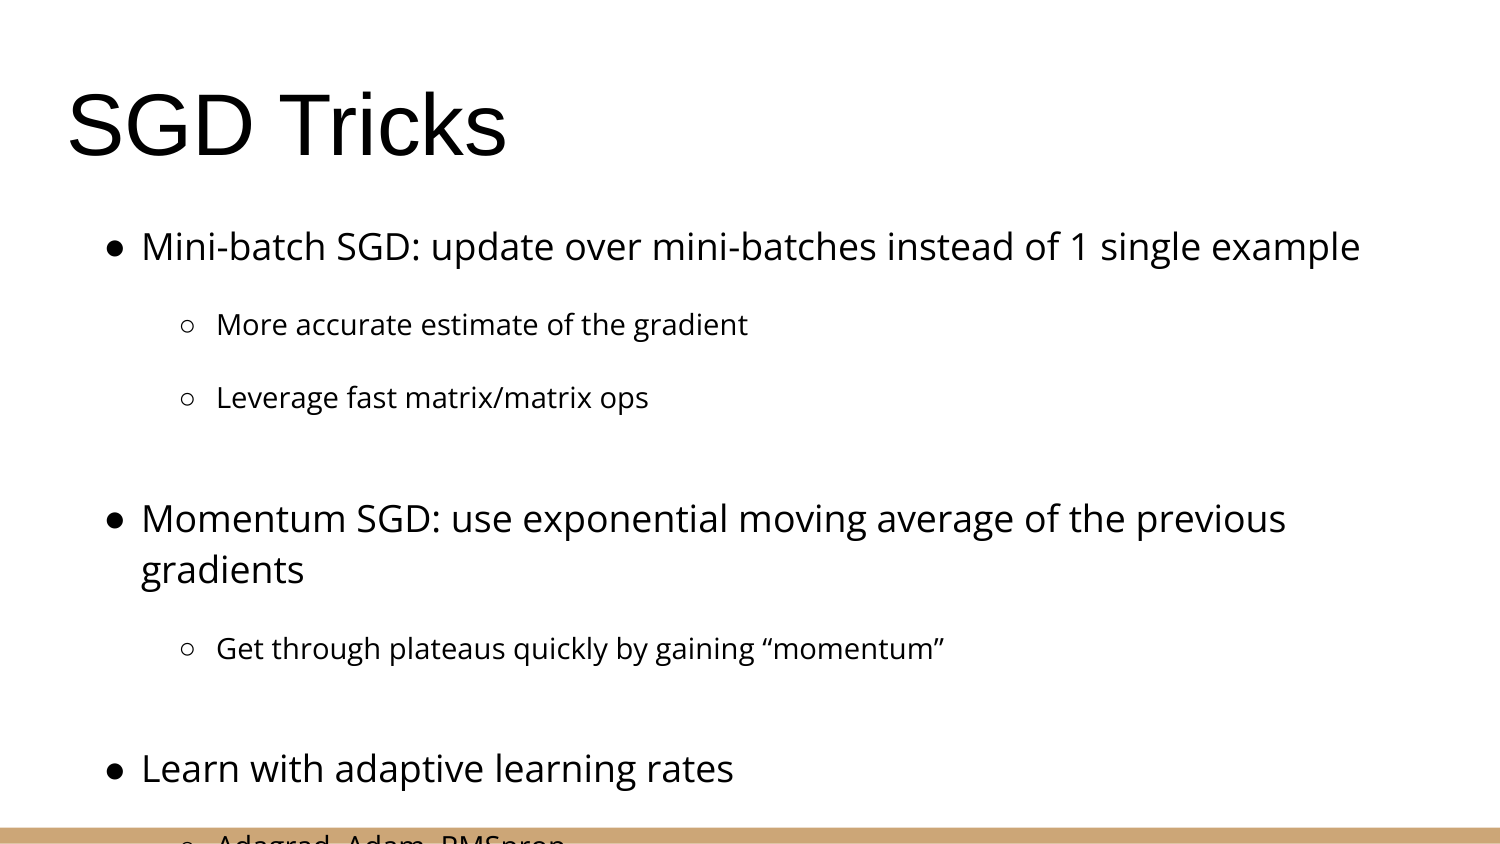

# SGD Tricks
Mini-batch SGD: update over mini-batches instead of 1 single example
More accurate estimate of the gradient
Leverage fast matrix/matrix ops
Momentum SGD: use exponential moving average of the previous gradients
Get through plateaus quickly by gaining “momentum”
Learn with adaptive learning rates
Adagrad, Adam, RMSprop